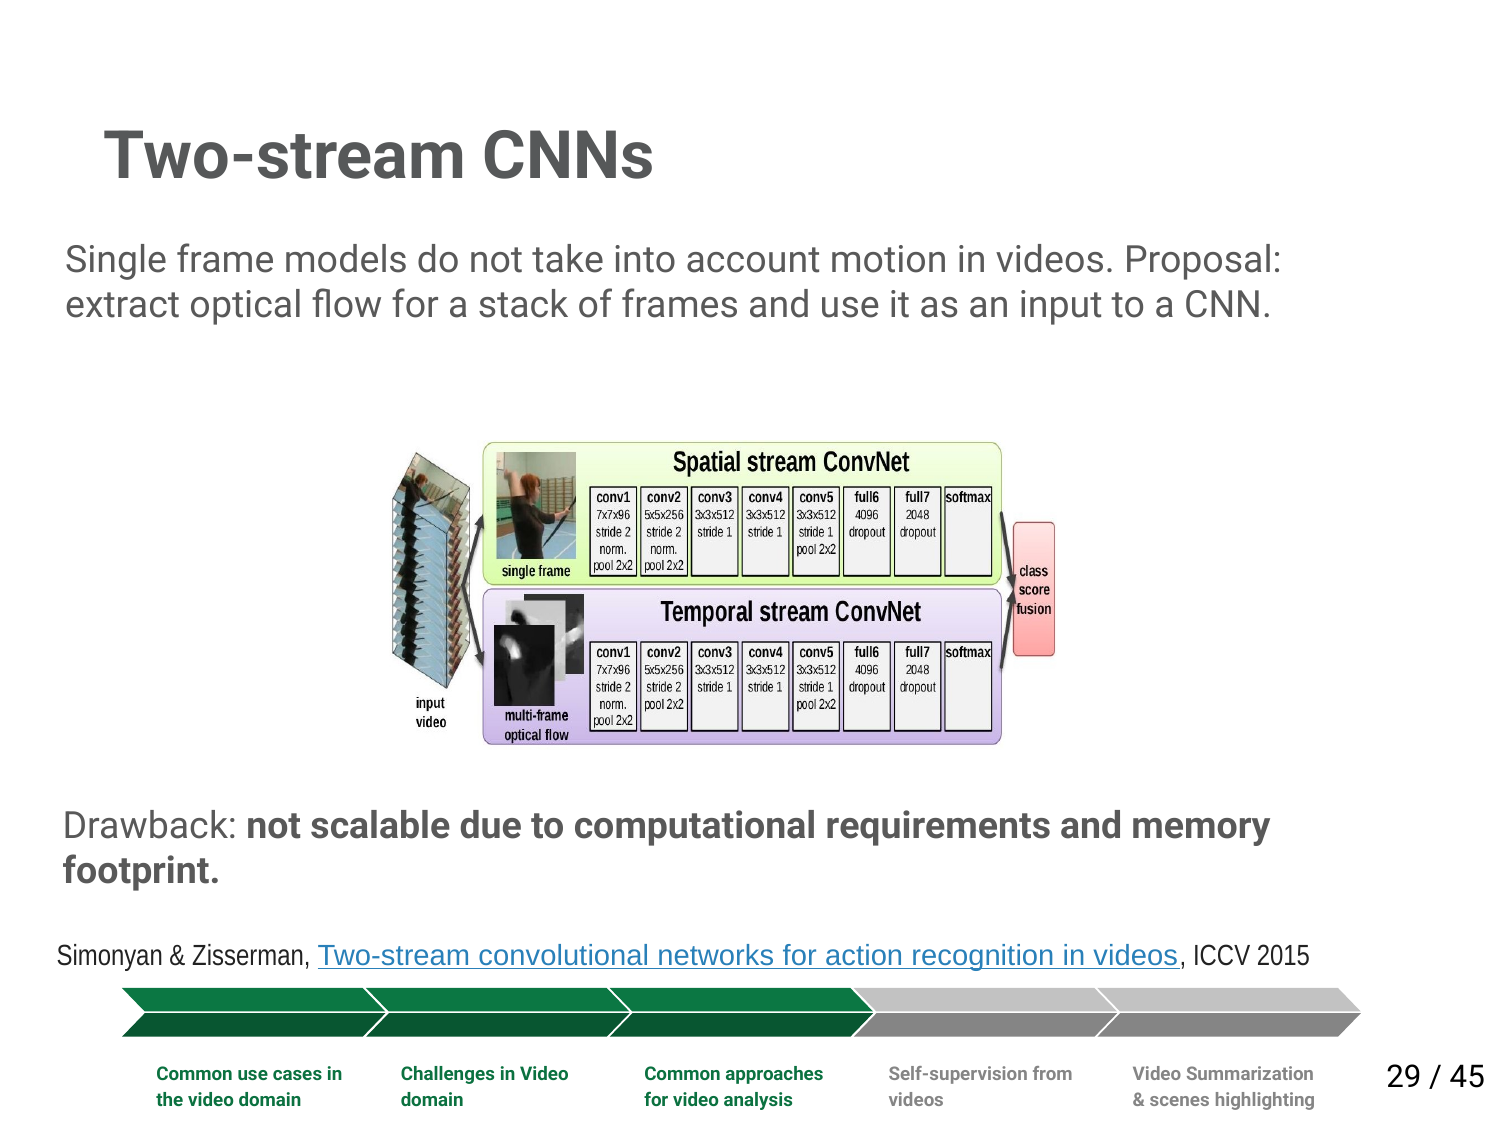

# Two-stream CNNs
Single frame models do not take into account motion in videos. Proposal:  extract optical flow for a stack of frames and use it as an input to a CNN.

Drawback: not scalable due to computational requirements and memory footprint.

Simonyan & Zisserman, Two-stream convolutional networks for action recognition in videos, ICCV 2015

Common use cases in the video domain

Challenges in Video domain

Self-supervision from videos

Video Summarization & scenes highlighting
29 / 45
Common approaches for video analysis